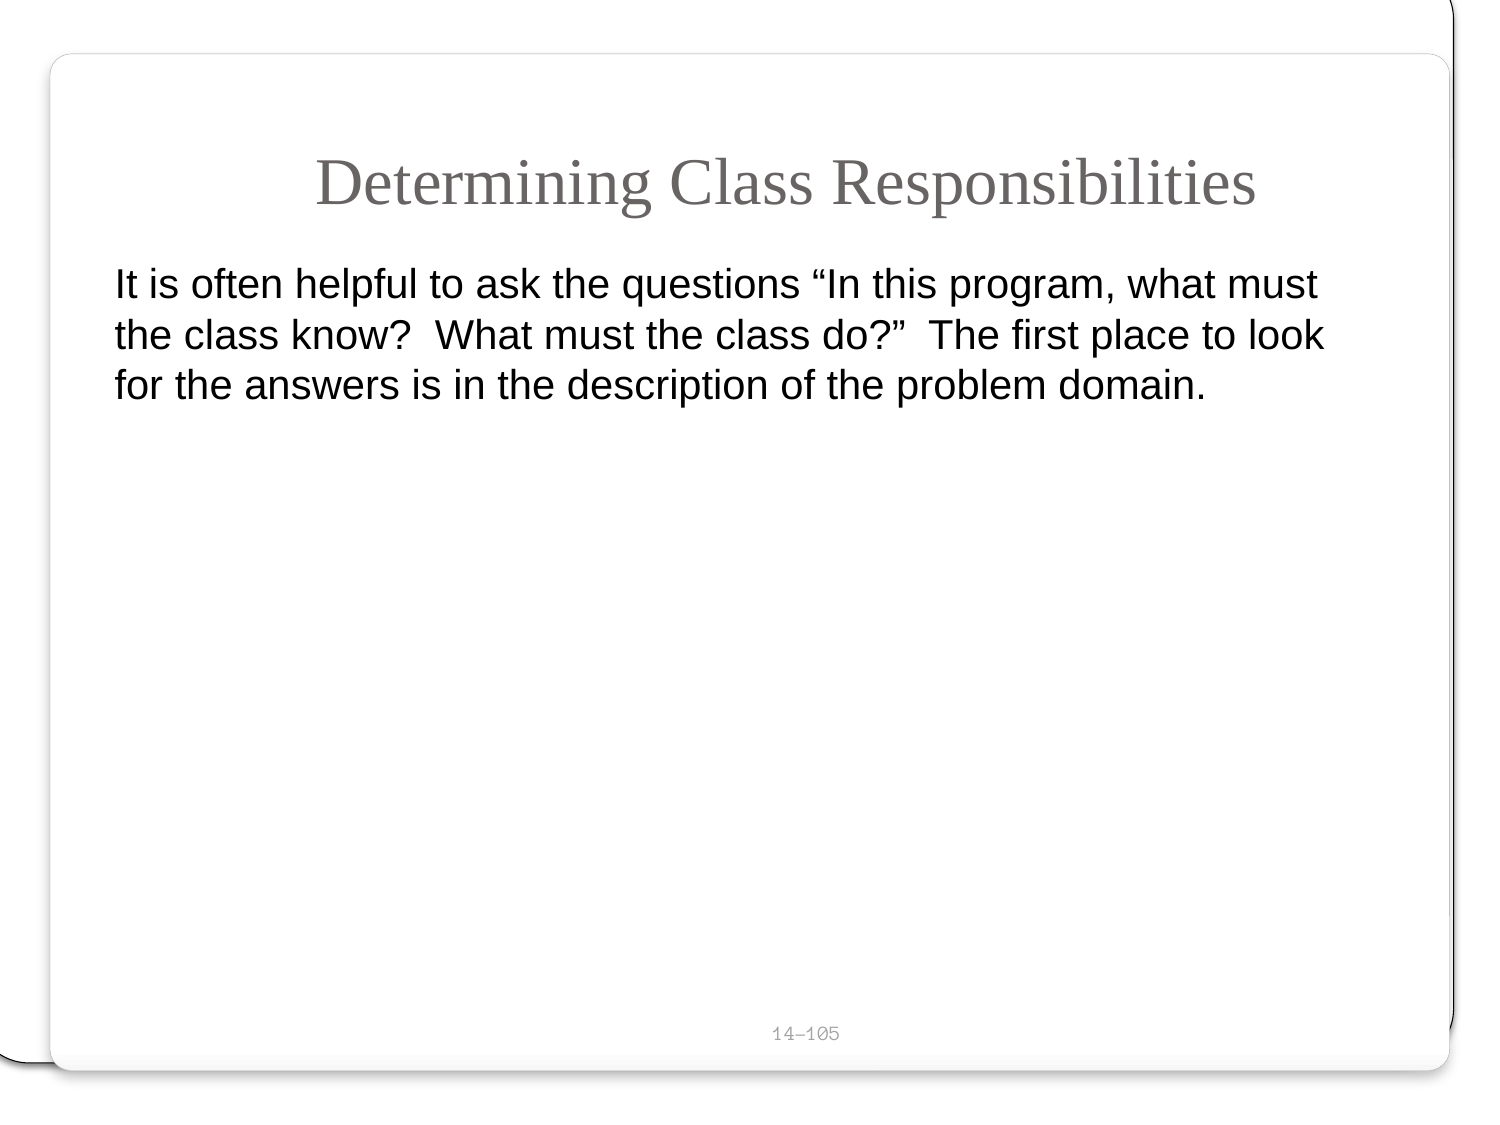

Determining Class Responsibilities
It is often helpful to ask the questions “In this program, what must the class know?  What must the class do?”  The first place to look for the answers is in the description of the problem domain.
14-105